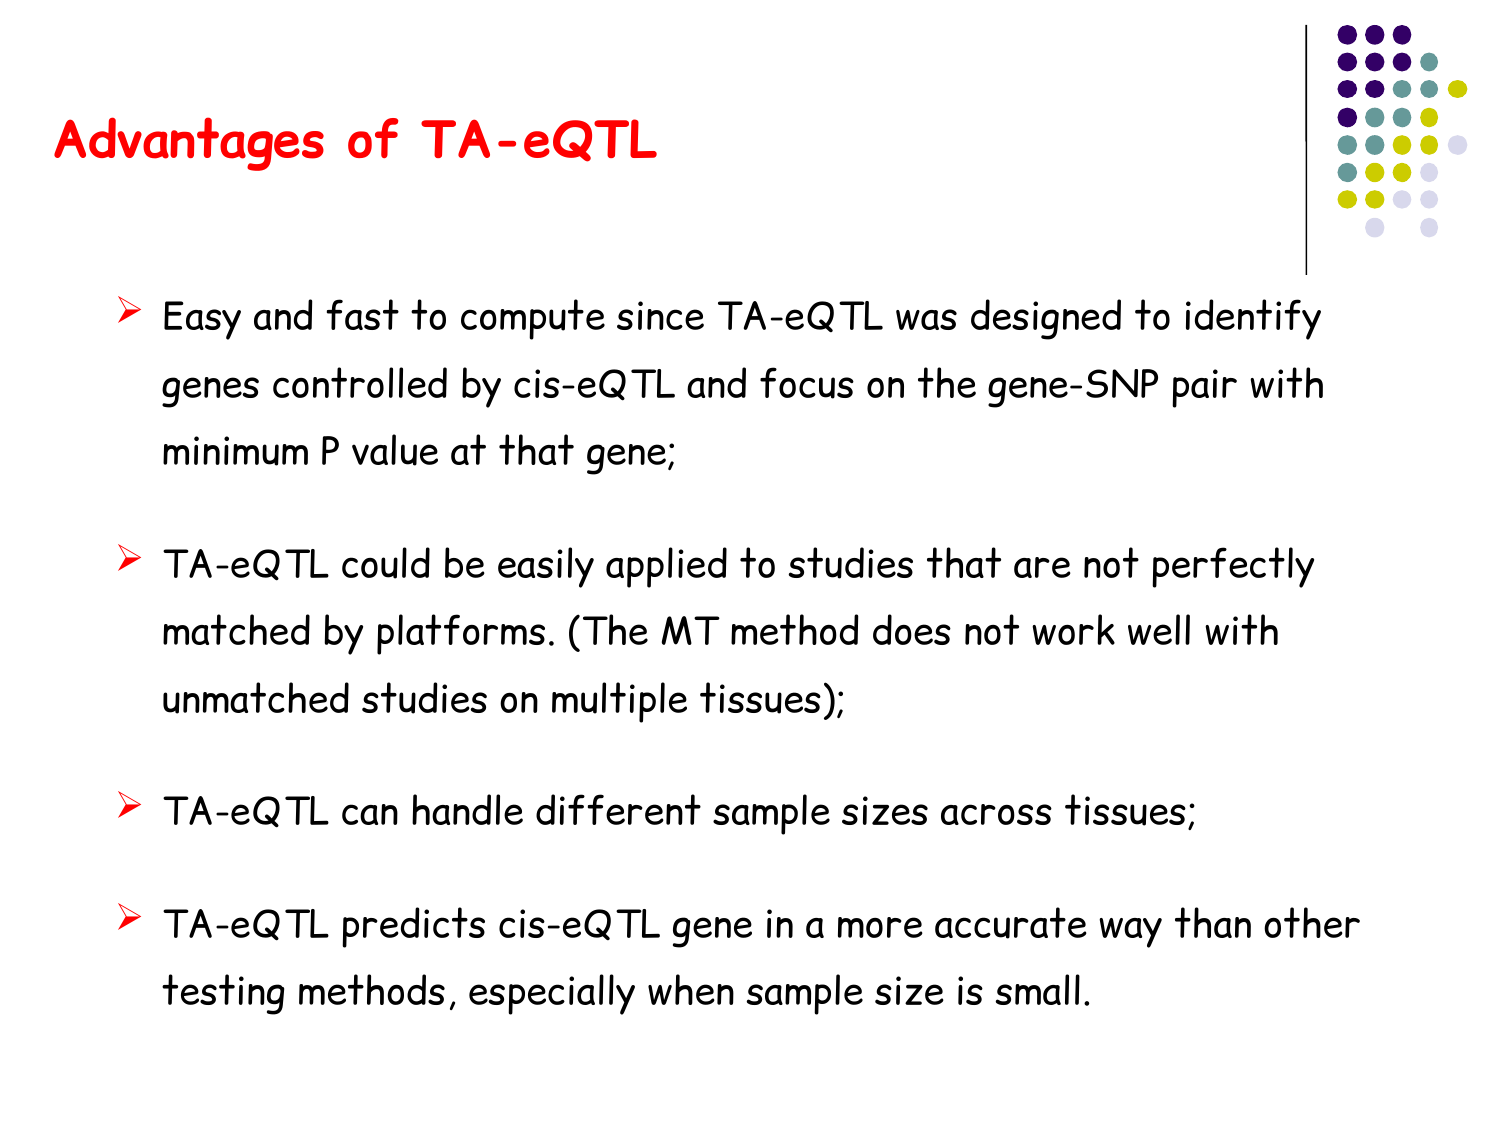

Advantages of TA-eQTL
Easy and fast to compute since TA-eQTL was designed to identify genes controlled by cis-eQTL and focus on the gene-SNP pair with minimum P value at that gene;

TA-eQTL could be easily applied to studies that are not perfectly matched by platforms. (The MT method does not work well with unmatched studies on multiple tissues);

TA-eQTL can handle different sample sizes across tissues;

TA-eQTL predicts cis-eQTL gene in a more accurate way than other testing methods, especially when sample size is small.